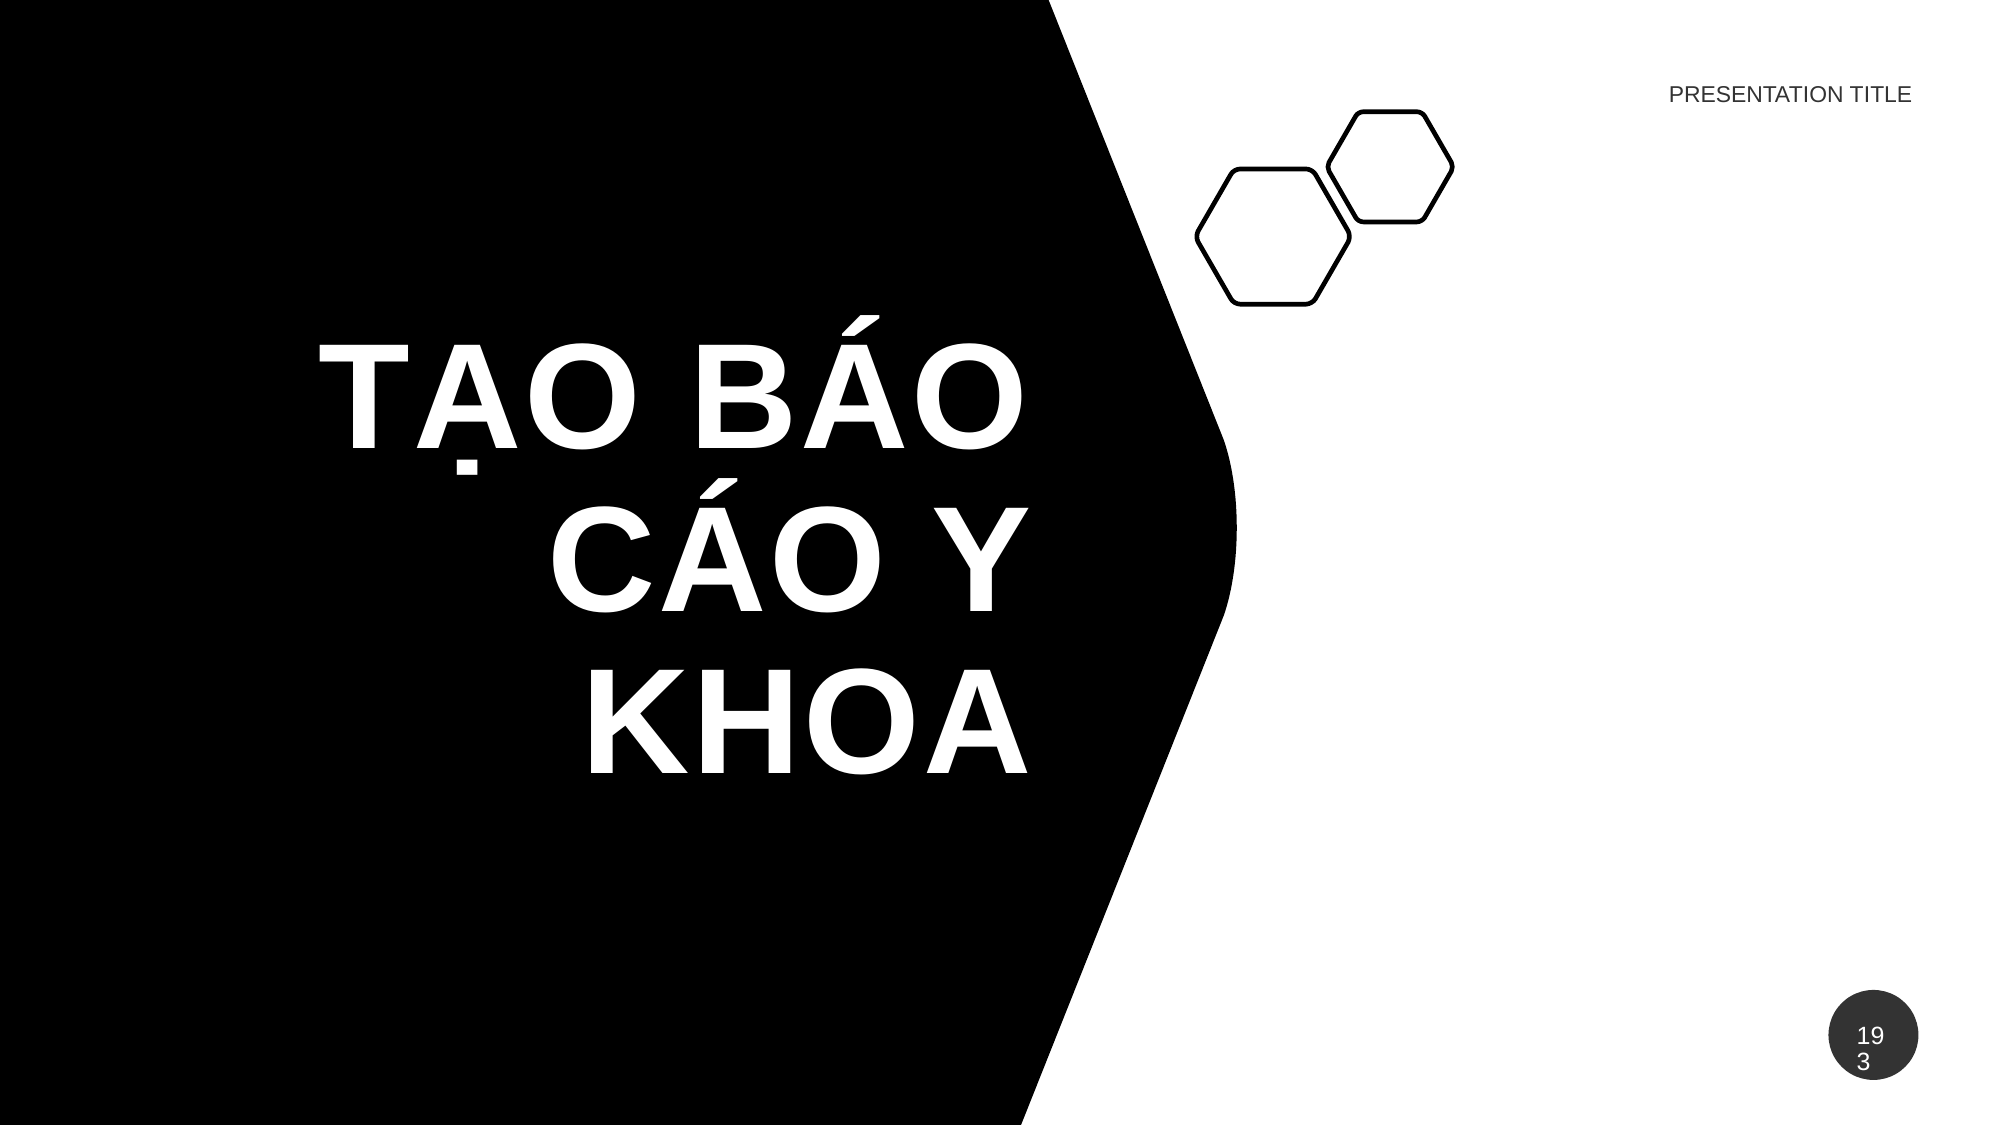

PRESENTATION TITLE

# Tạo báo cáo y khoa

193